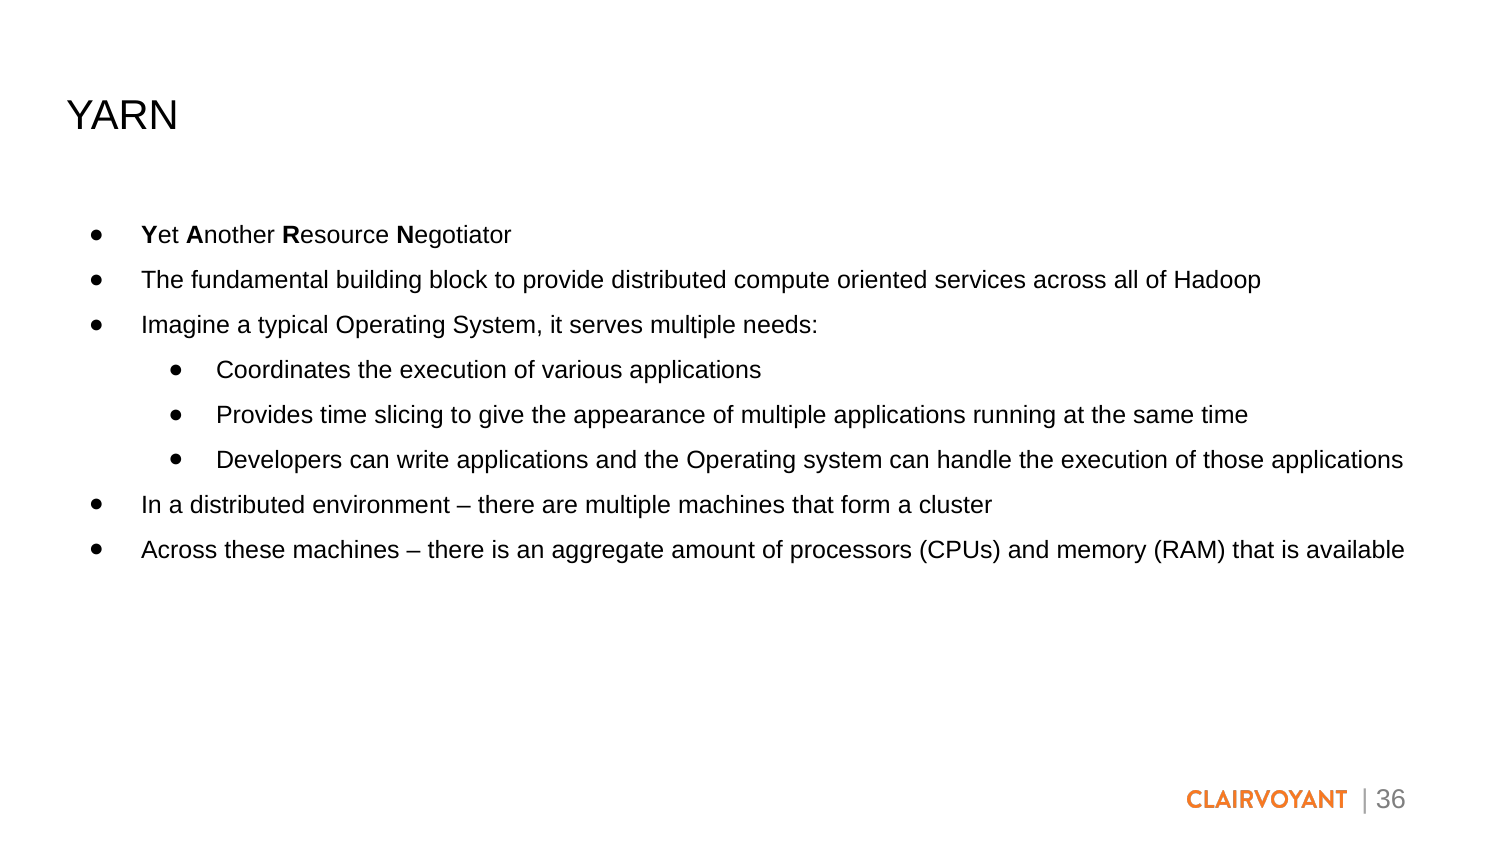

# YARN
Yet Another Resource Negotiator
The fundamental building block to provide distributed compute oriented services across all of Hadoop
Imagine a typical Operating System, it serves multiple needs:
Coordinates the execution of various applications
Provides time slicing to give the appearance of multiple applications running at the same time
Developers can write applications and the Operating system can handle the execution of those applications
In a distributed environment – there are multiple machines that form a cluster
Across these machines – there is an aggregate amount of processors (CPUs) and memory (RAM) that is available